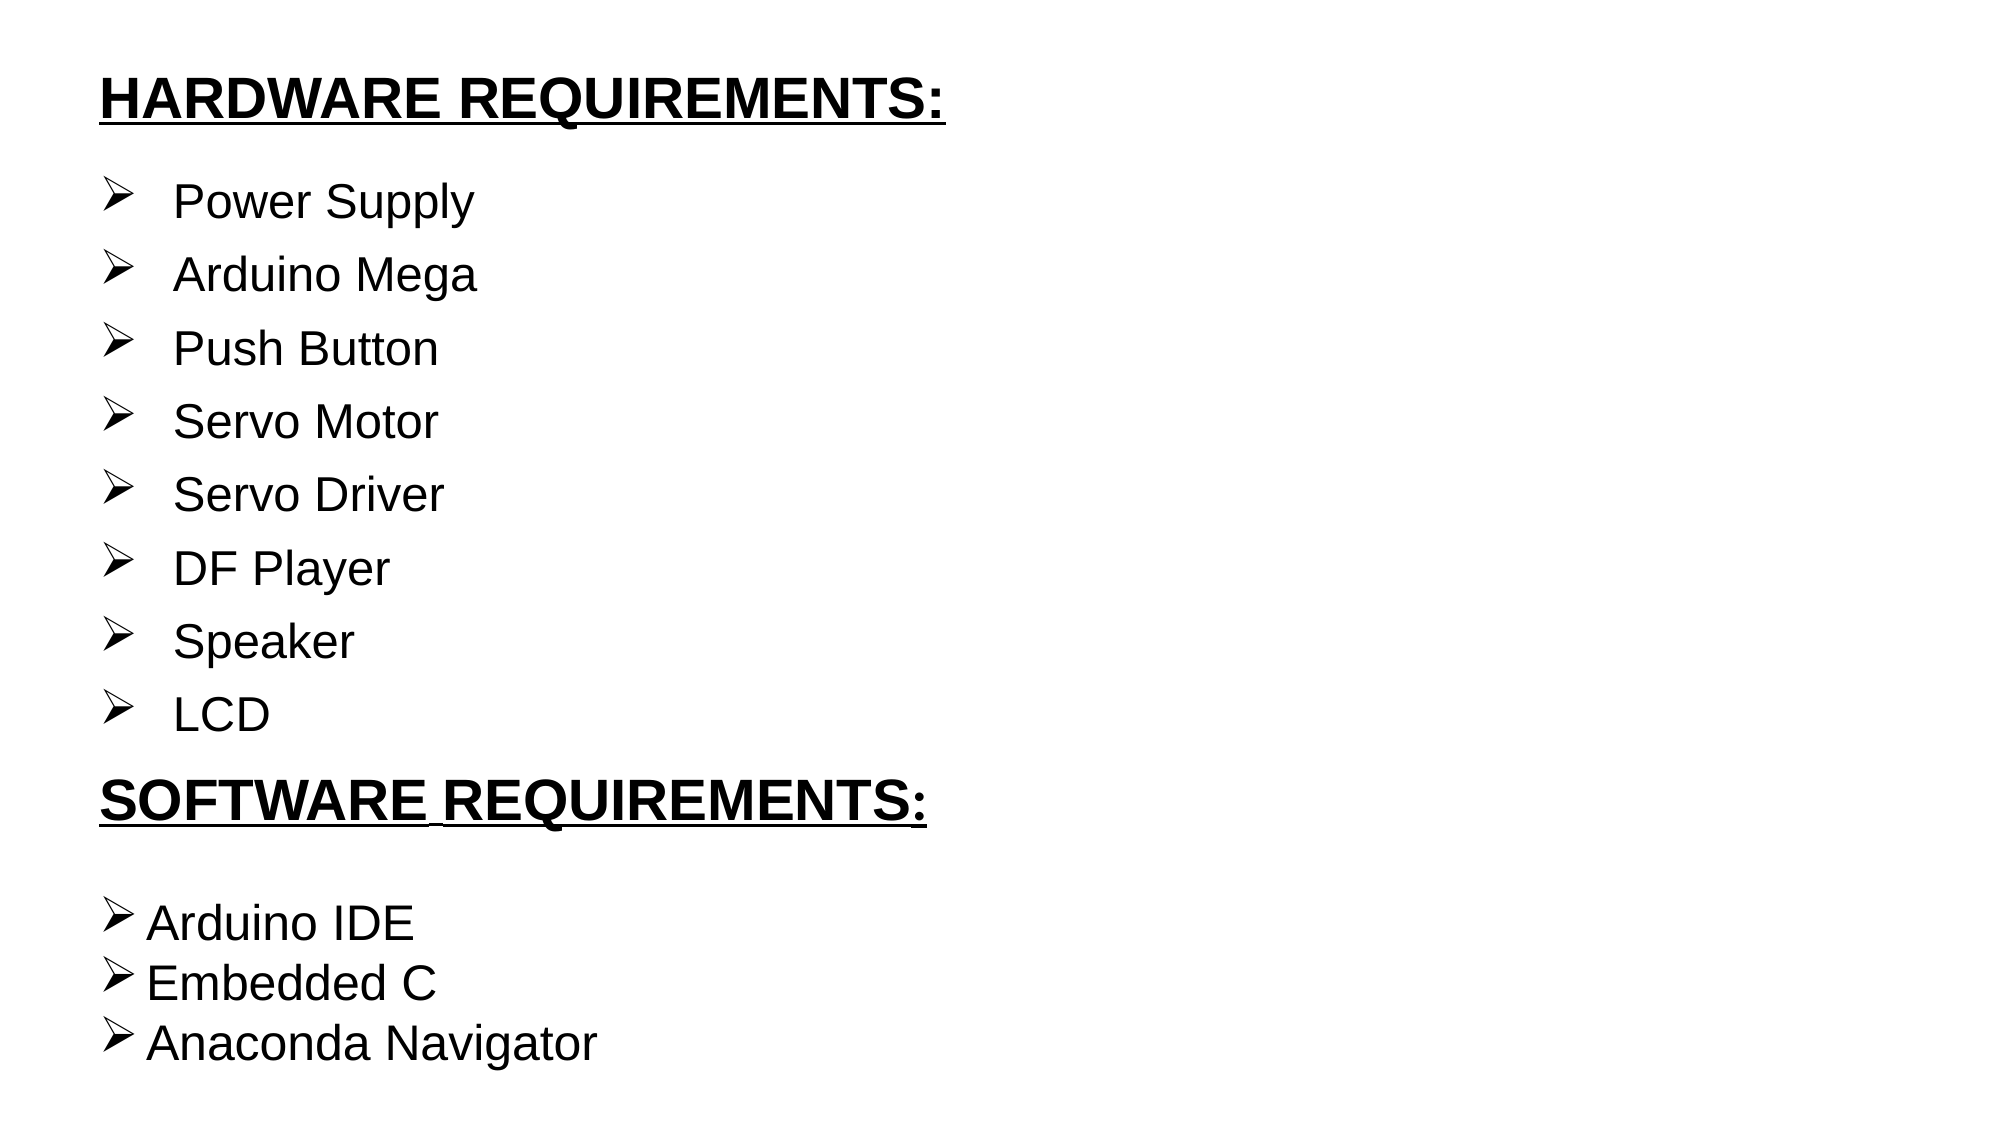

# HARDWARE REQUIREMENTS:
Power Supply
Arduino Mega
Push Button
Servo Motor
Servo Driver
DF Player
Speaker
LCD
SOFTWARE REQUIREMENTS:
Arduino IDE
Embedded C
Anaconda Navigator